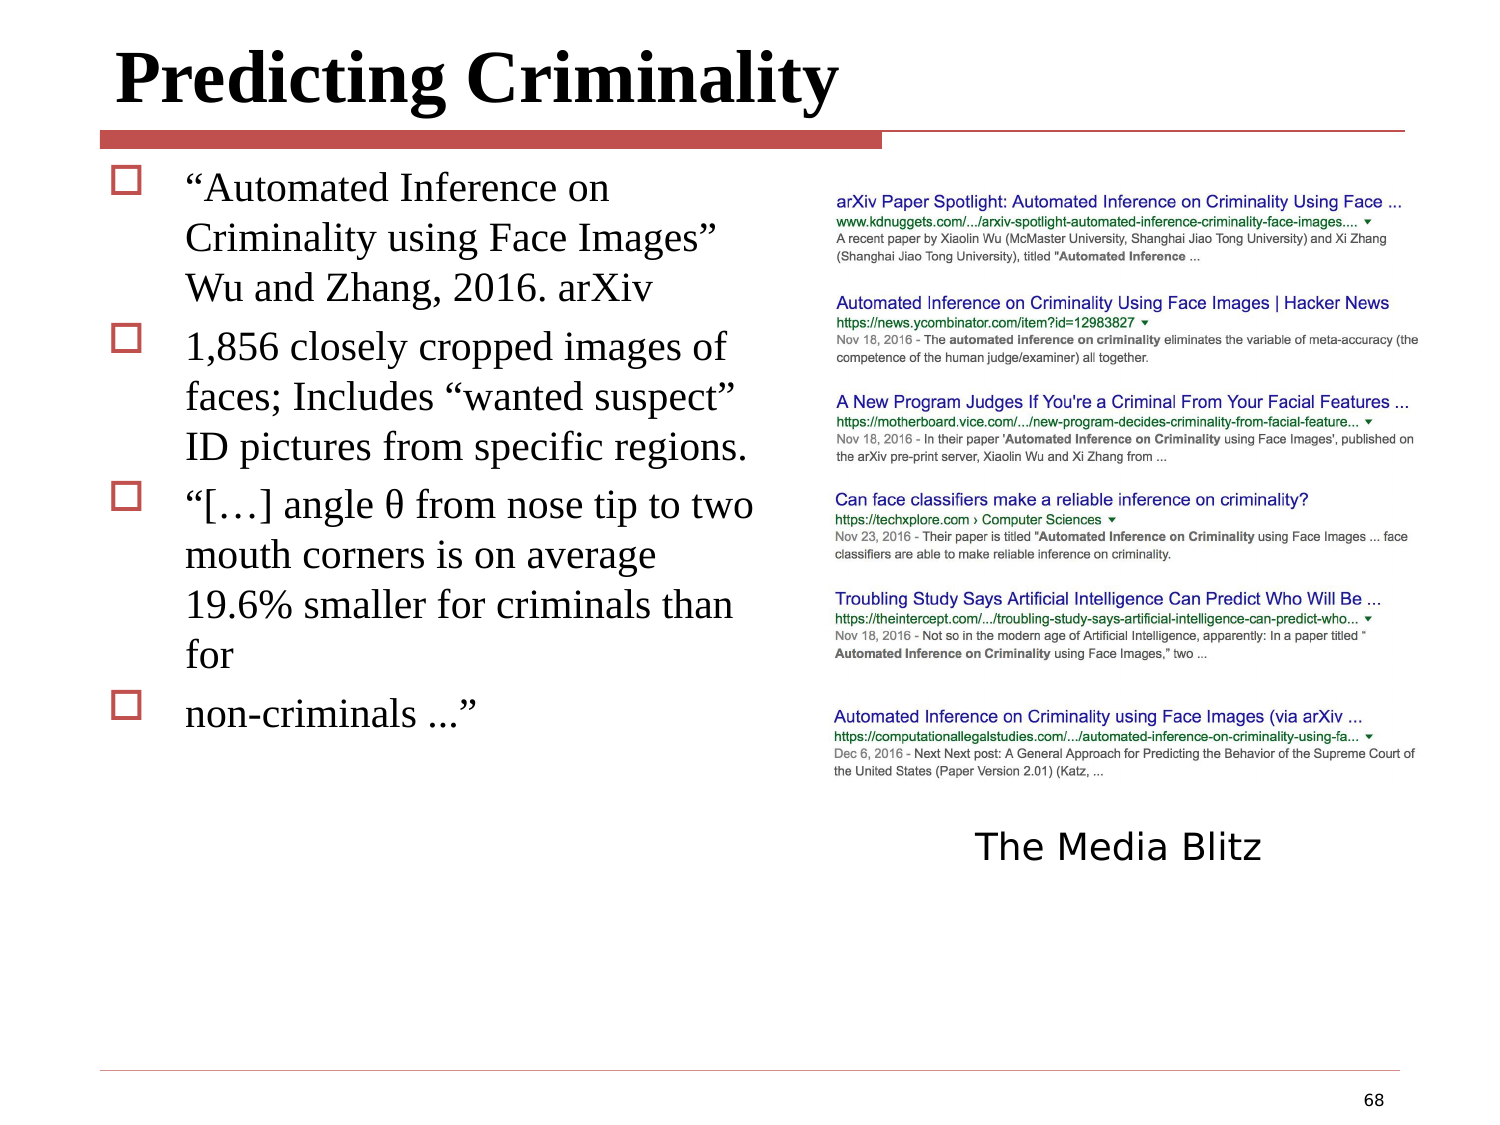

# Predicting Criminality
“Automated Inference on Criminality using Face Images” Wu and Zhang, 2016. arXiv
1,856 closely cropped images of faces; Includes “wanted suspect” ID pictures from specific regions.
“[…] angle θ from nose tip to two mouth corners is on average 19.6% smaller for criminals than for
non-criminals ...”

The Media Blitz

68